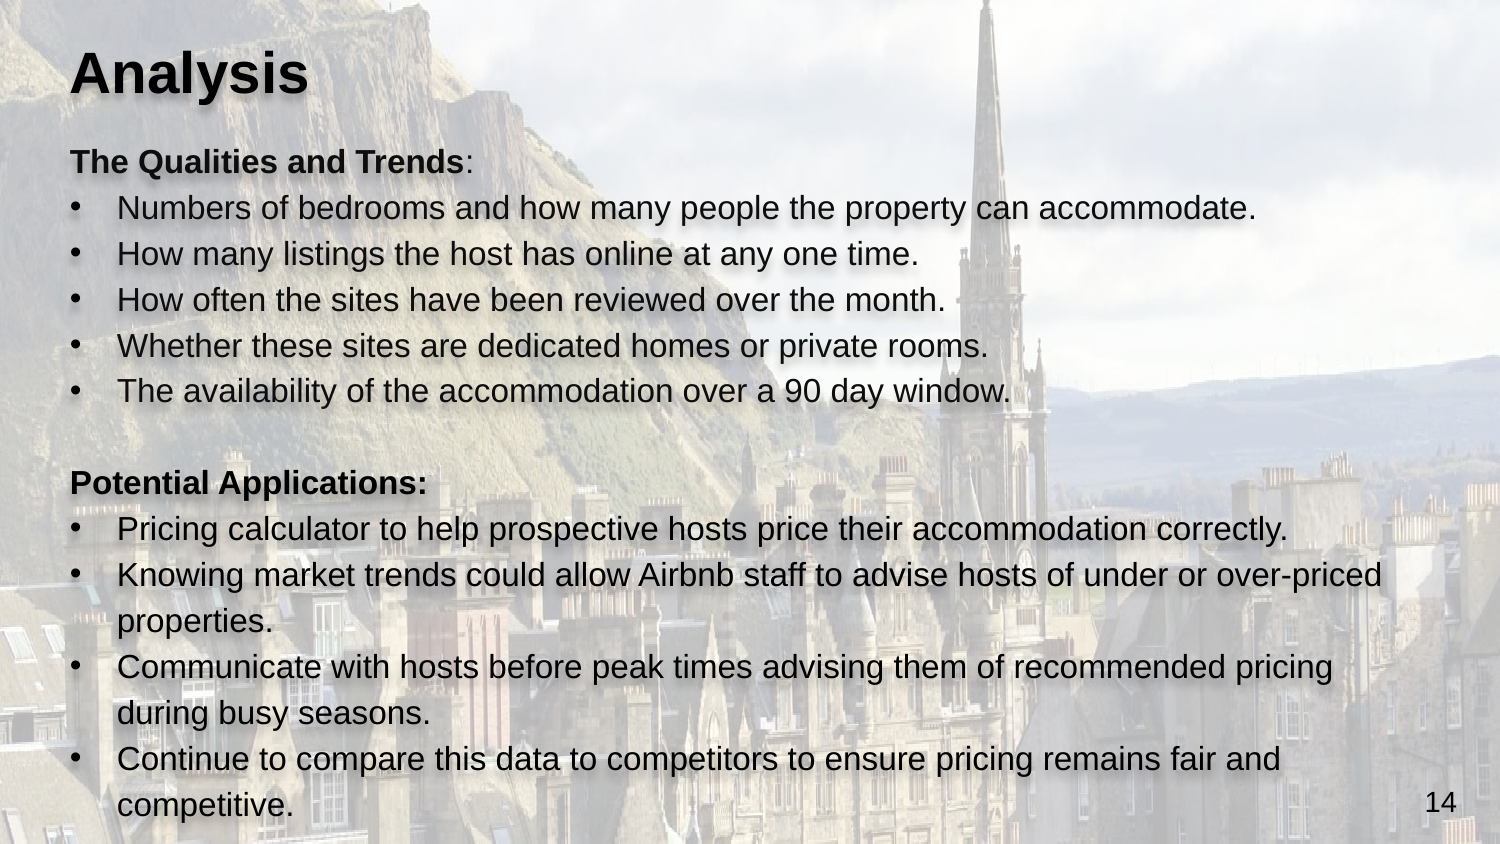

# Analysis
The Qualities and Trends:
Numbers of bedrooms and how many people the property can accommodate.
How many listings the host has online at any one time.
How often the sites have been reviewed over the month.
Whether these sites are dedicated homes or private rooms.
The availability of the accommodation over a 90 day window.

Potential Applications:
Pricing calculator to help prospective hosts price their accommodation correctly.
Knowing market trends could allow Airbnb staff to advise hosts of under or over-priced properties.
Communicate with hosts before peak times advising them of recommended pricing during busy seasons.
Continue to compare this data to competitors to ensure pricing remains fair and competitive.

14